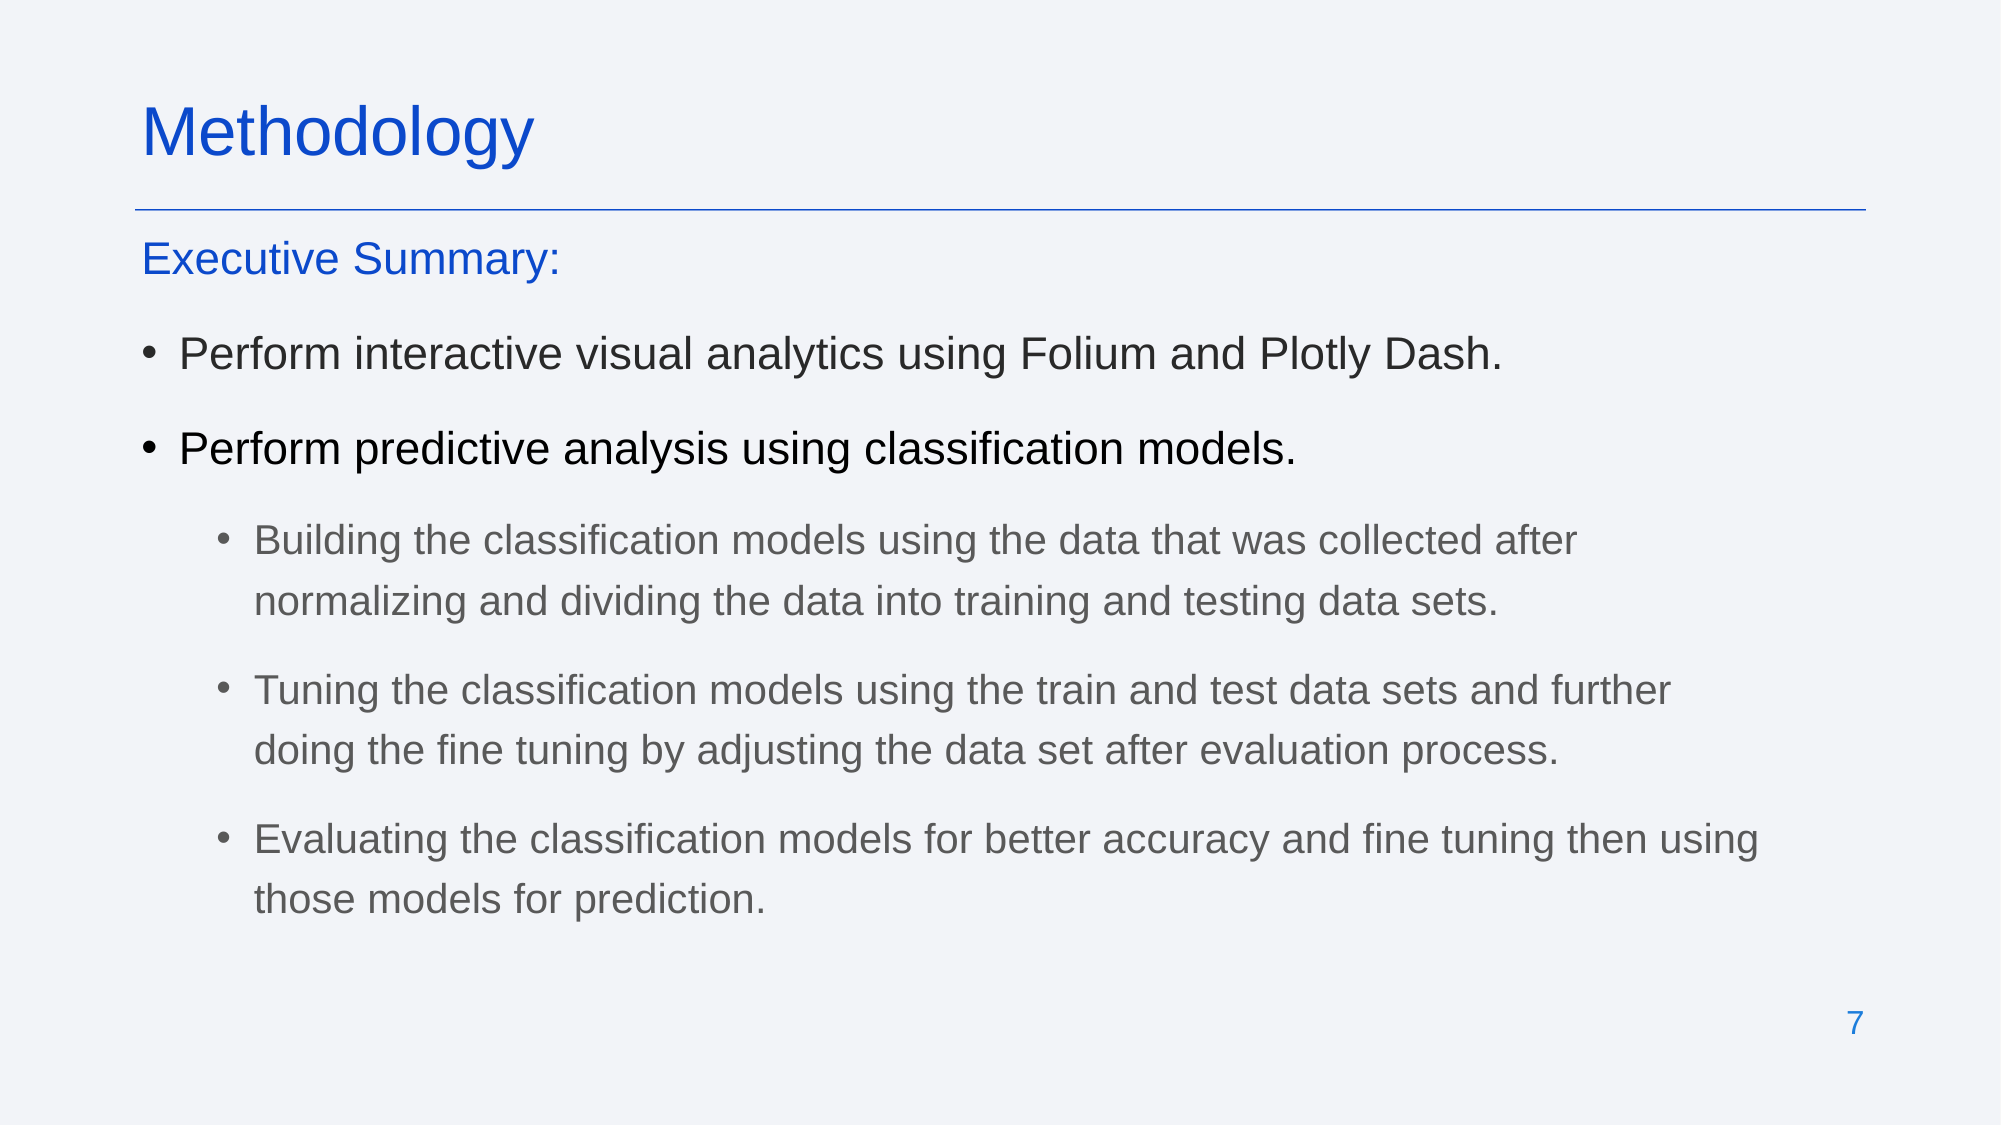

Methodology
Executive Summary:
Perform interactive visual analytics using Folium and Plotly Dash.
Perform predictive analysis using classification models.
Building the classification models using the data that was collected after normalizing and dividing the data into training and testing data sets.
Tuning the classification models using the train and test data sets and further doing the fine tuning by adjusting the data set after evaluation process.
Evaluating the classification models for better accuracy and fine tuning then using those models for prediction.

7